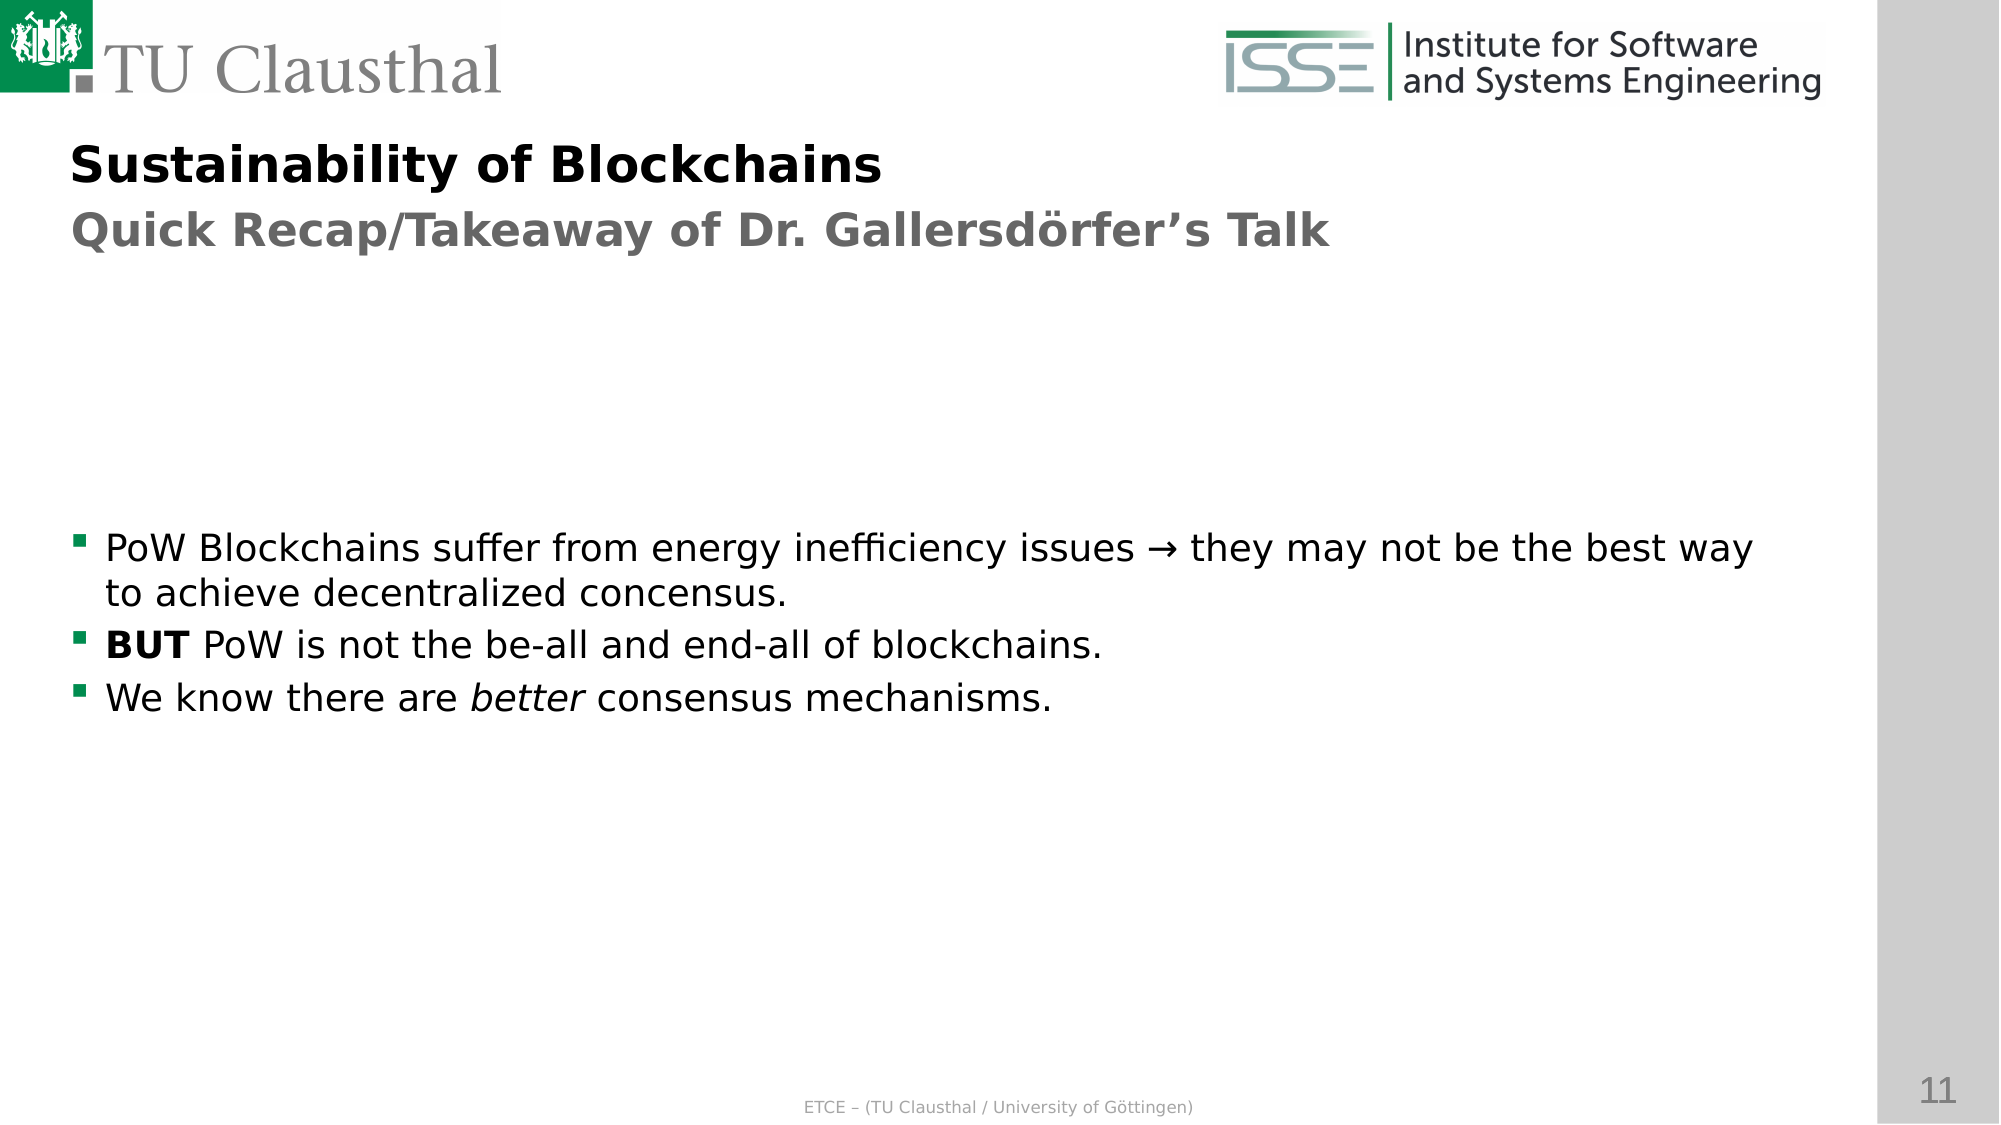

Sustainability of Blockchains
Quick Recap/Takeaway of Dr. Gallersdörfer’s Talk
PoW Blockchains suffer from energy inefficiency issues → they may not be the best way to achieve decentralized concensus.
BUT PoW is not the be-all and end-all of blockchains.
We know there are better consensus mechanisms.